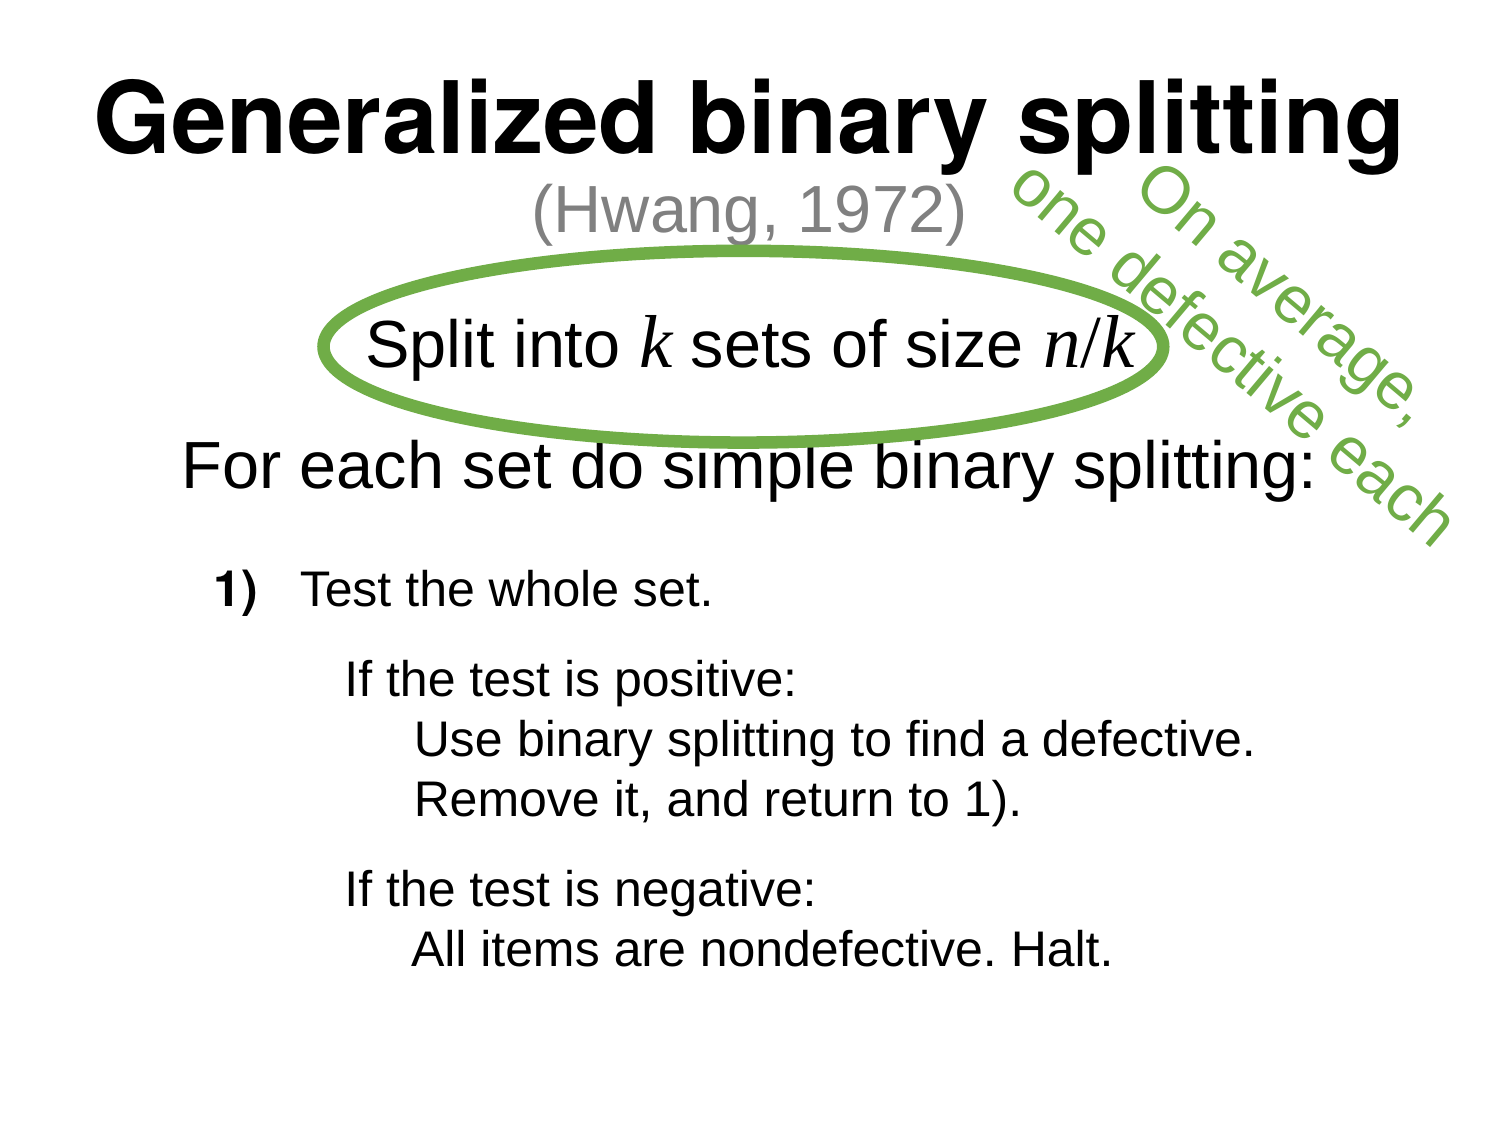

# Generalized binary splitting (Hwang, 1972)
On average,
one defective each

Split into k sets of size n/k
For each set do simple binary splitting:

1)   Test the whole set.
    If the test is positive:
         Use binary splitting to find a defective.
         Remove it, and return to 1).
    If the test is negative:
         All items are nondefective. Halt.